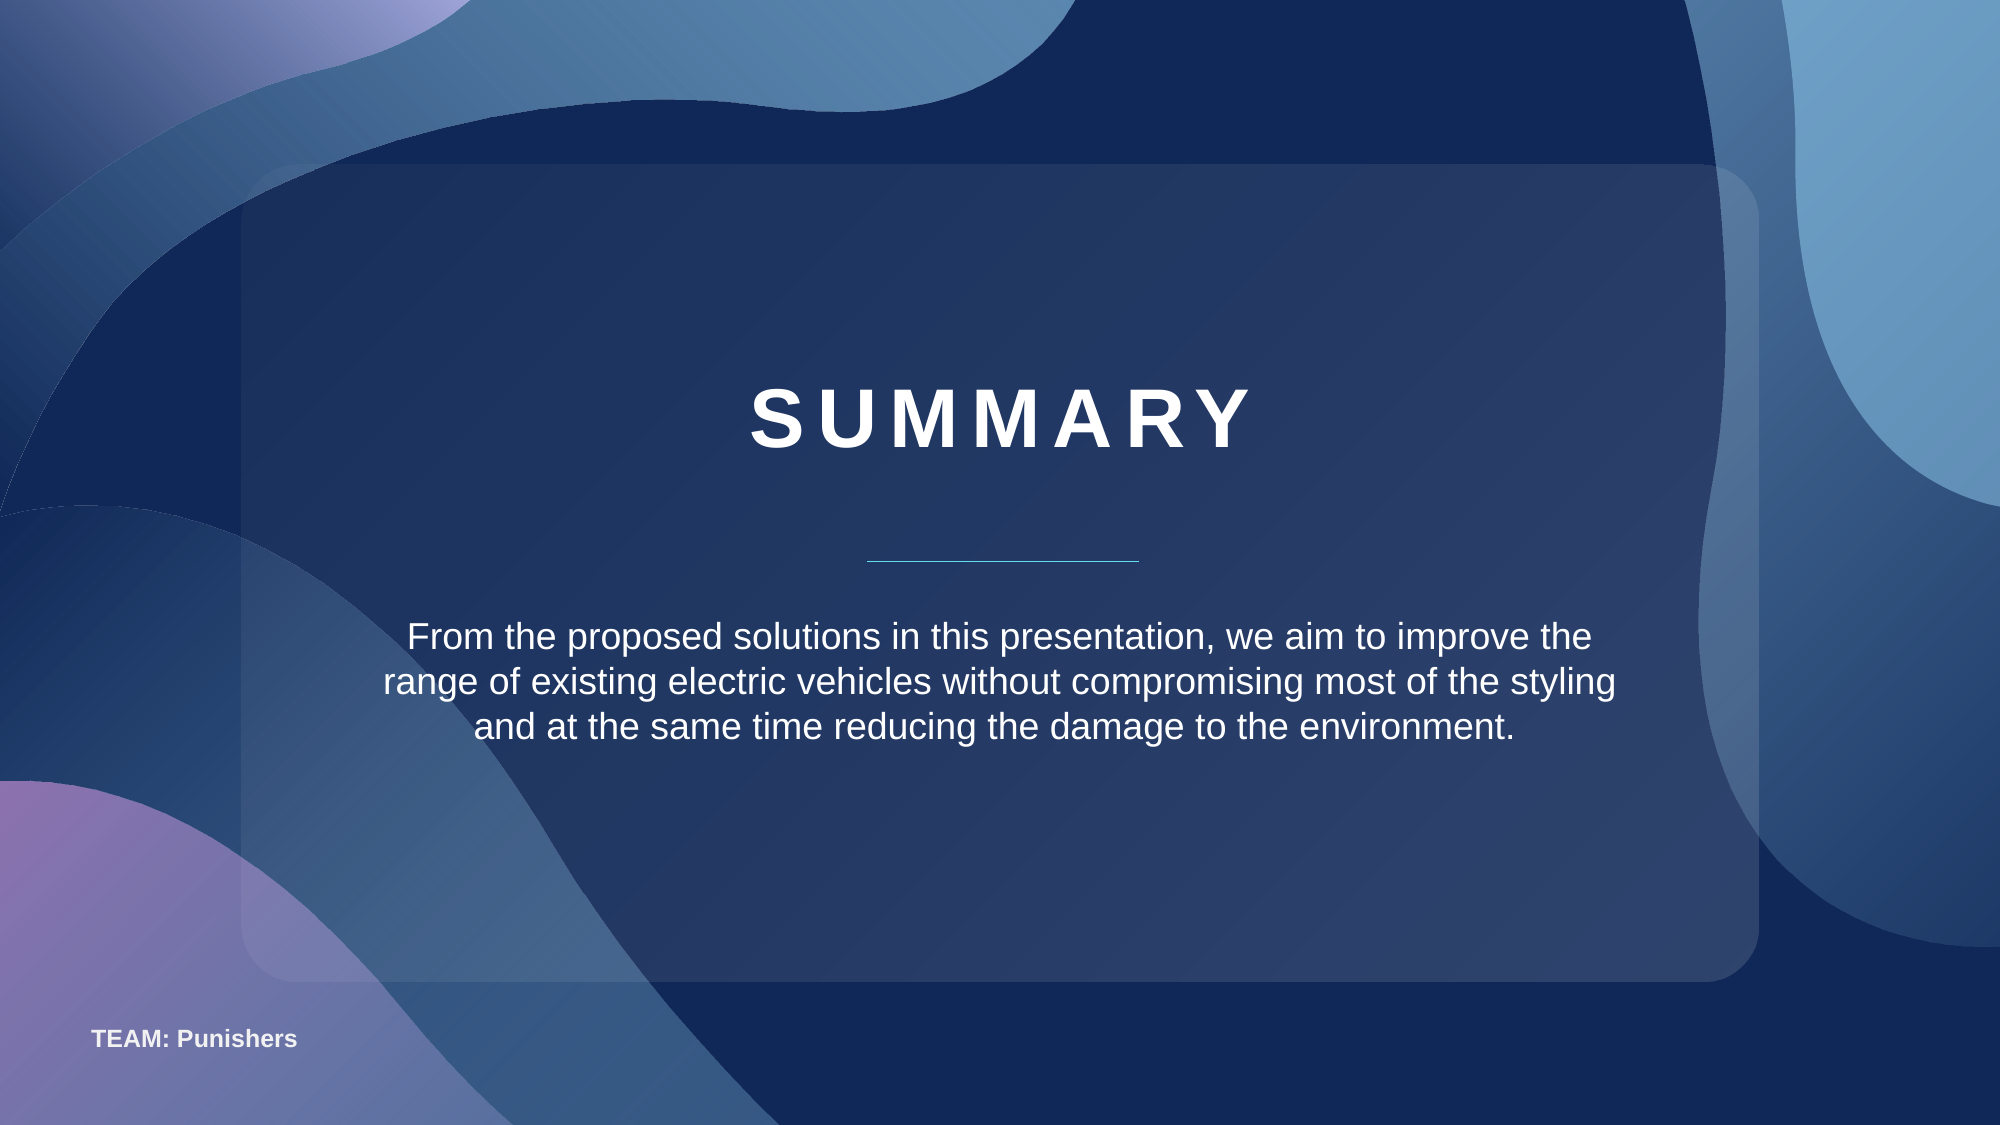

# SUMMARy
From the proposed solutions in this presentation, we aim to improve the range of existing electric vehicles without compromising most of the styling and at the same time reducing the damage to the environment.

TEAM: Punishers